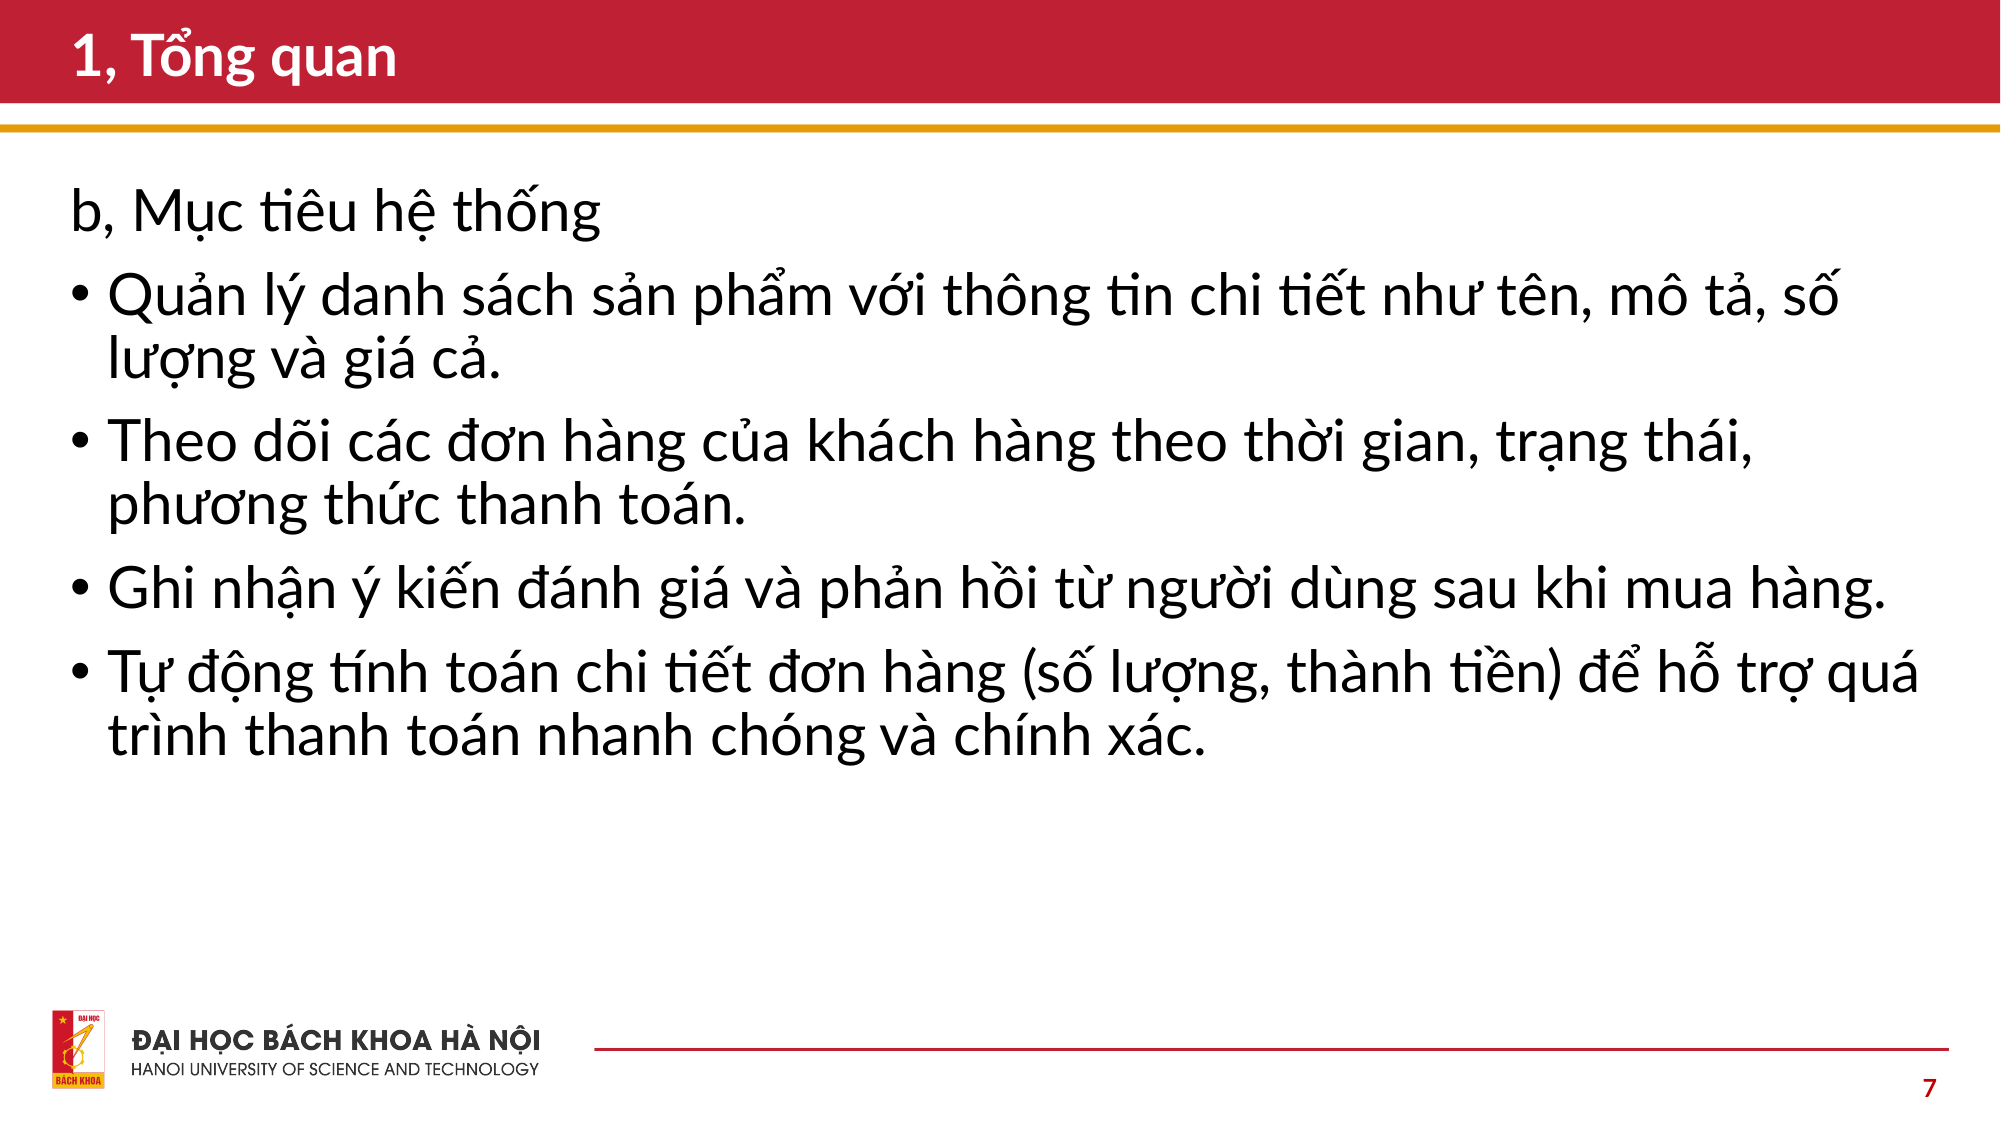

# 1, Tổng quan
b, Mục tiêu hệ thống
Quản lý danh sách sản phẩm với thông tin chi tiết như tên, mô tả, số lượng và giá cả.
Theo dõi các đơn hàng của khách hàng theo thời gian, trạng thái, phương thức thanh toán.
Ghi nhận ý kiến đánh giá và phản hồi từ người dùng sau khi mua hàng.
Tự động tính toán chi tiết đơn hàng (số lượng, thành tiền) để hỗ trợ quá trình thanh toán nhanh chóng và chính xác.

7